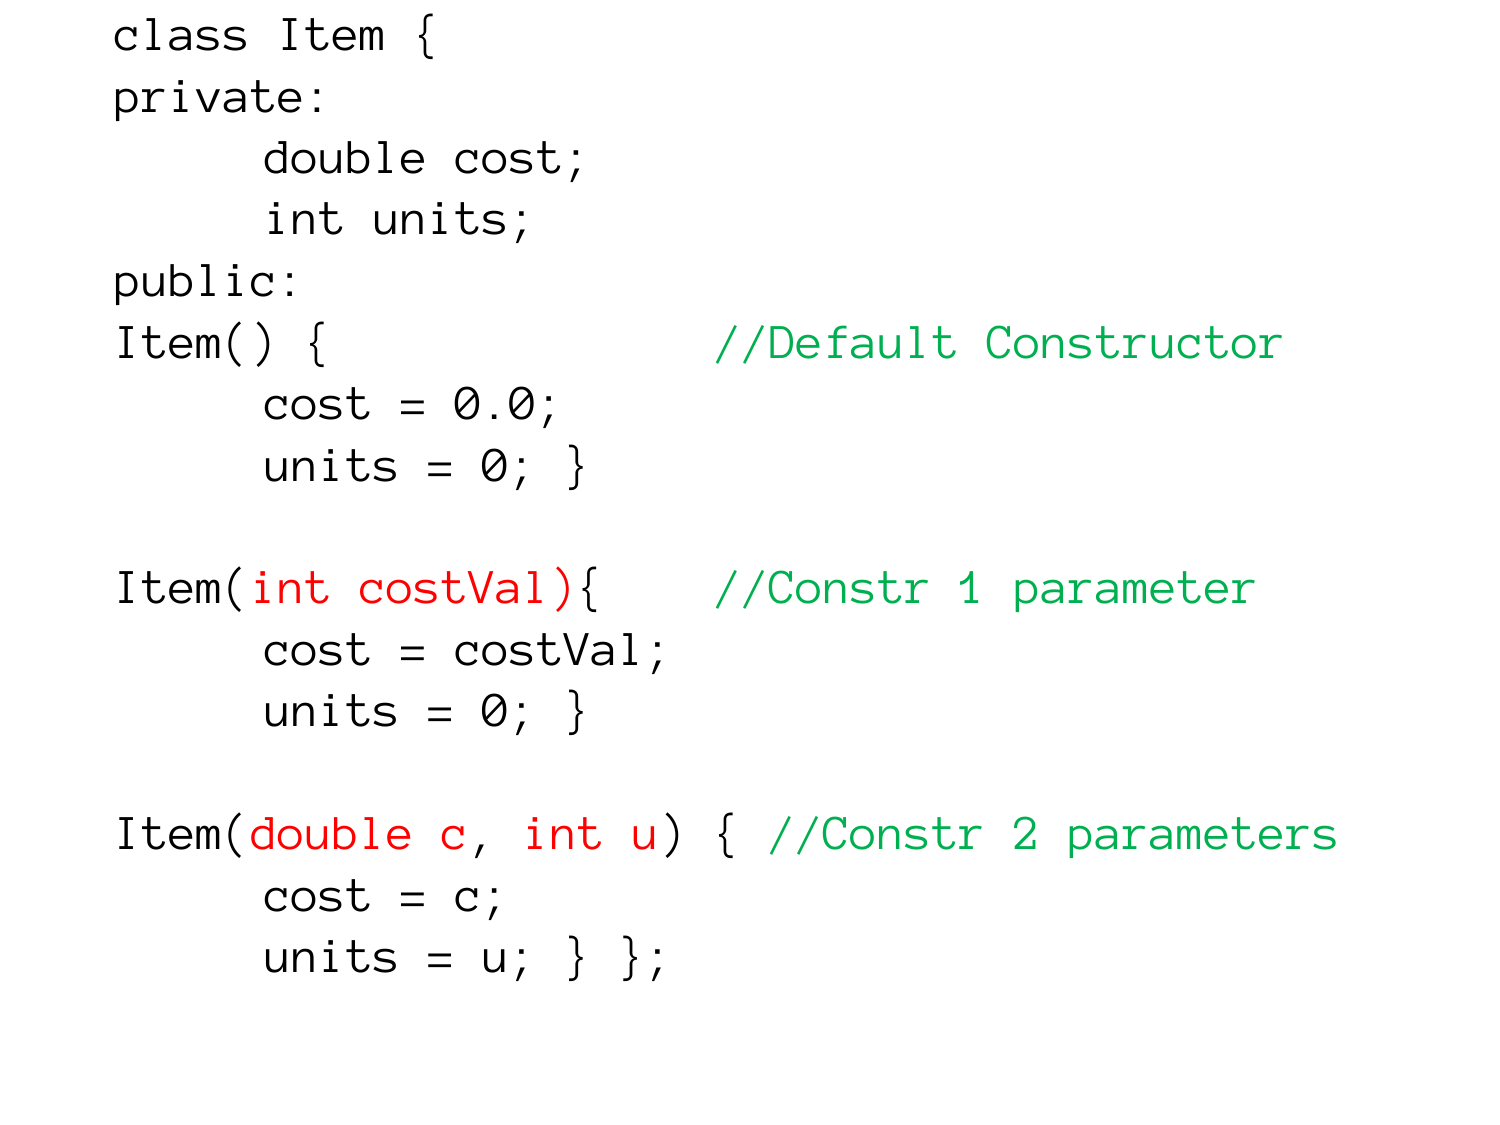

class Item {
private:
	double cost;
	int units;
public:
Item() { 			//Default Constructor
	cost = 0.0;
	units = 0; }

Item(int costVal){ 	//Constr 1 parameter
	cost = costVal;
	units = 0; }

Item(double c, int u) { //Constr 2 parameters
	cost = c;
	units = u; } };